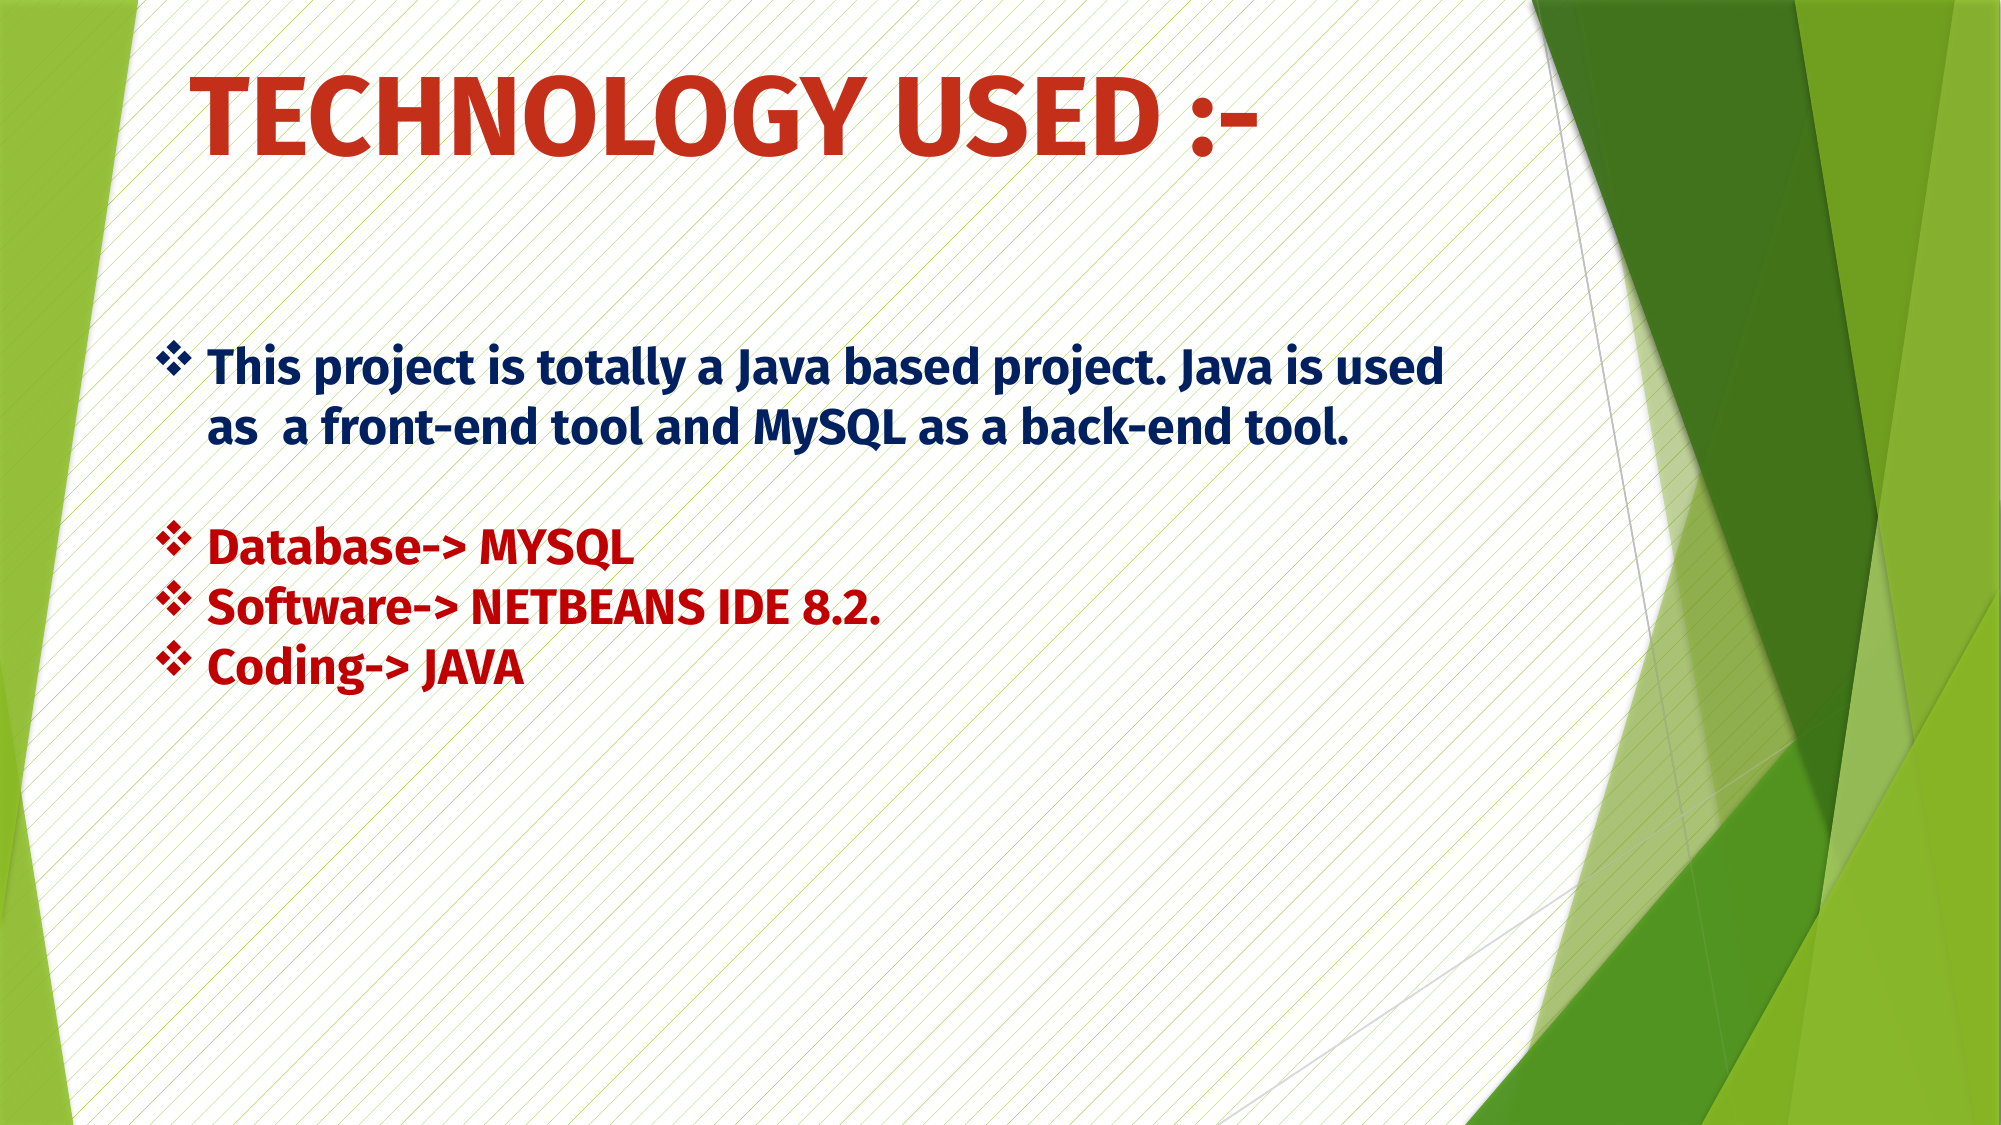

TECHNOLOGY USED :-
This project is totally a Java based project. Java is used as  a front-end tool and MySQL as a back-end tool.

Database-> MYSQL
Software-> NETBEANS IDE 8.2.
Coding-> JAVA